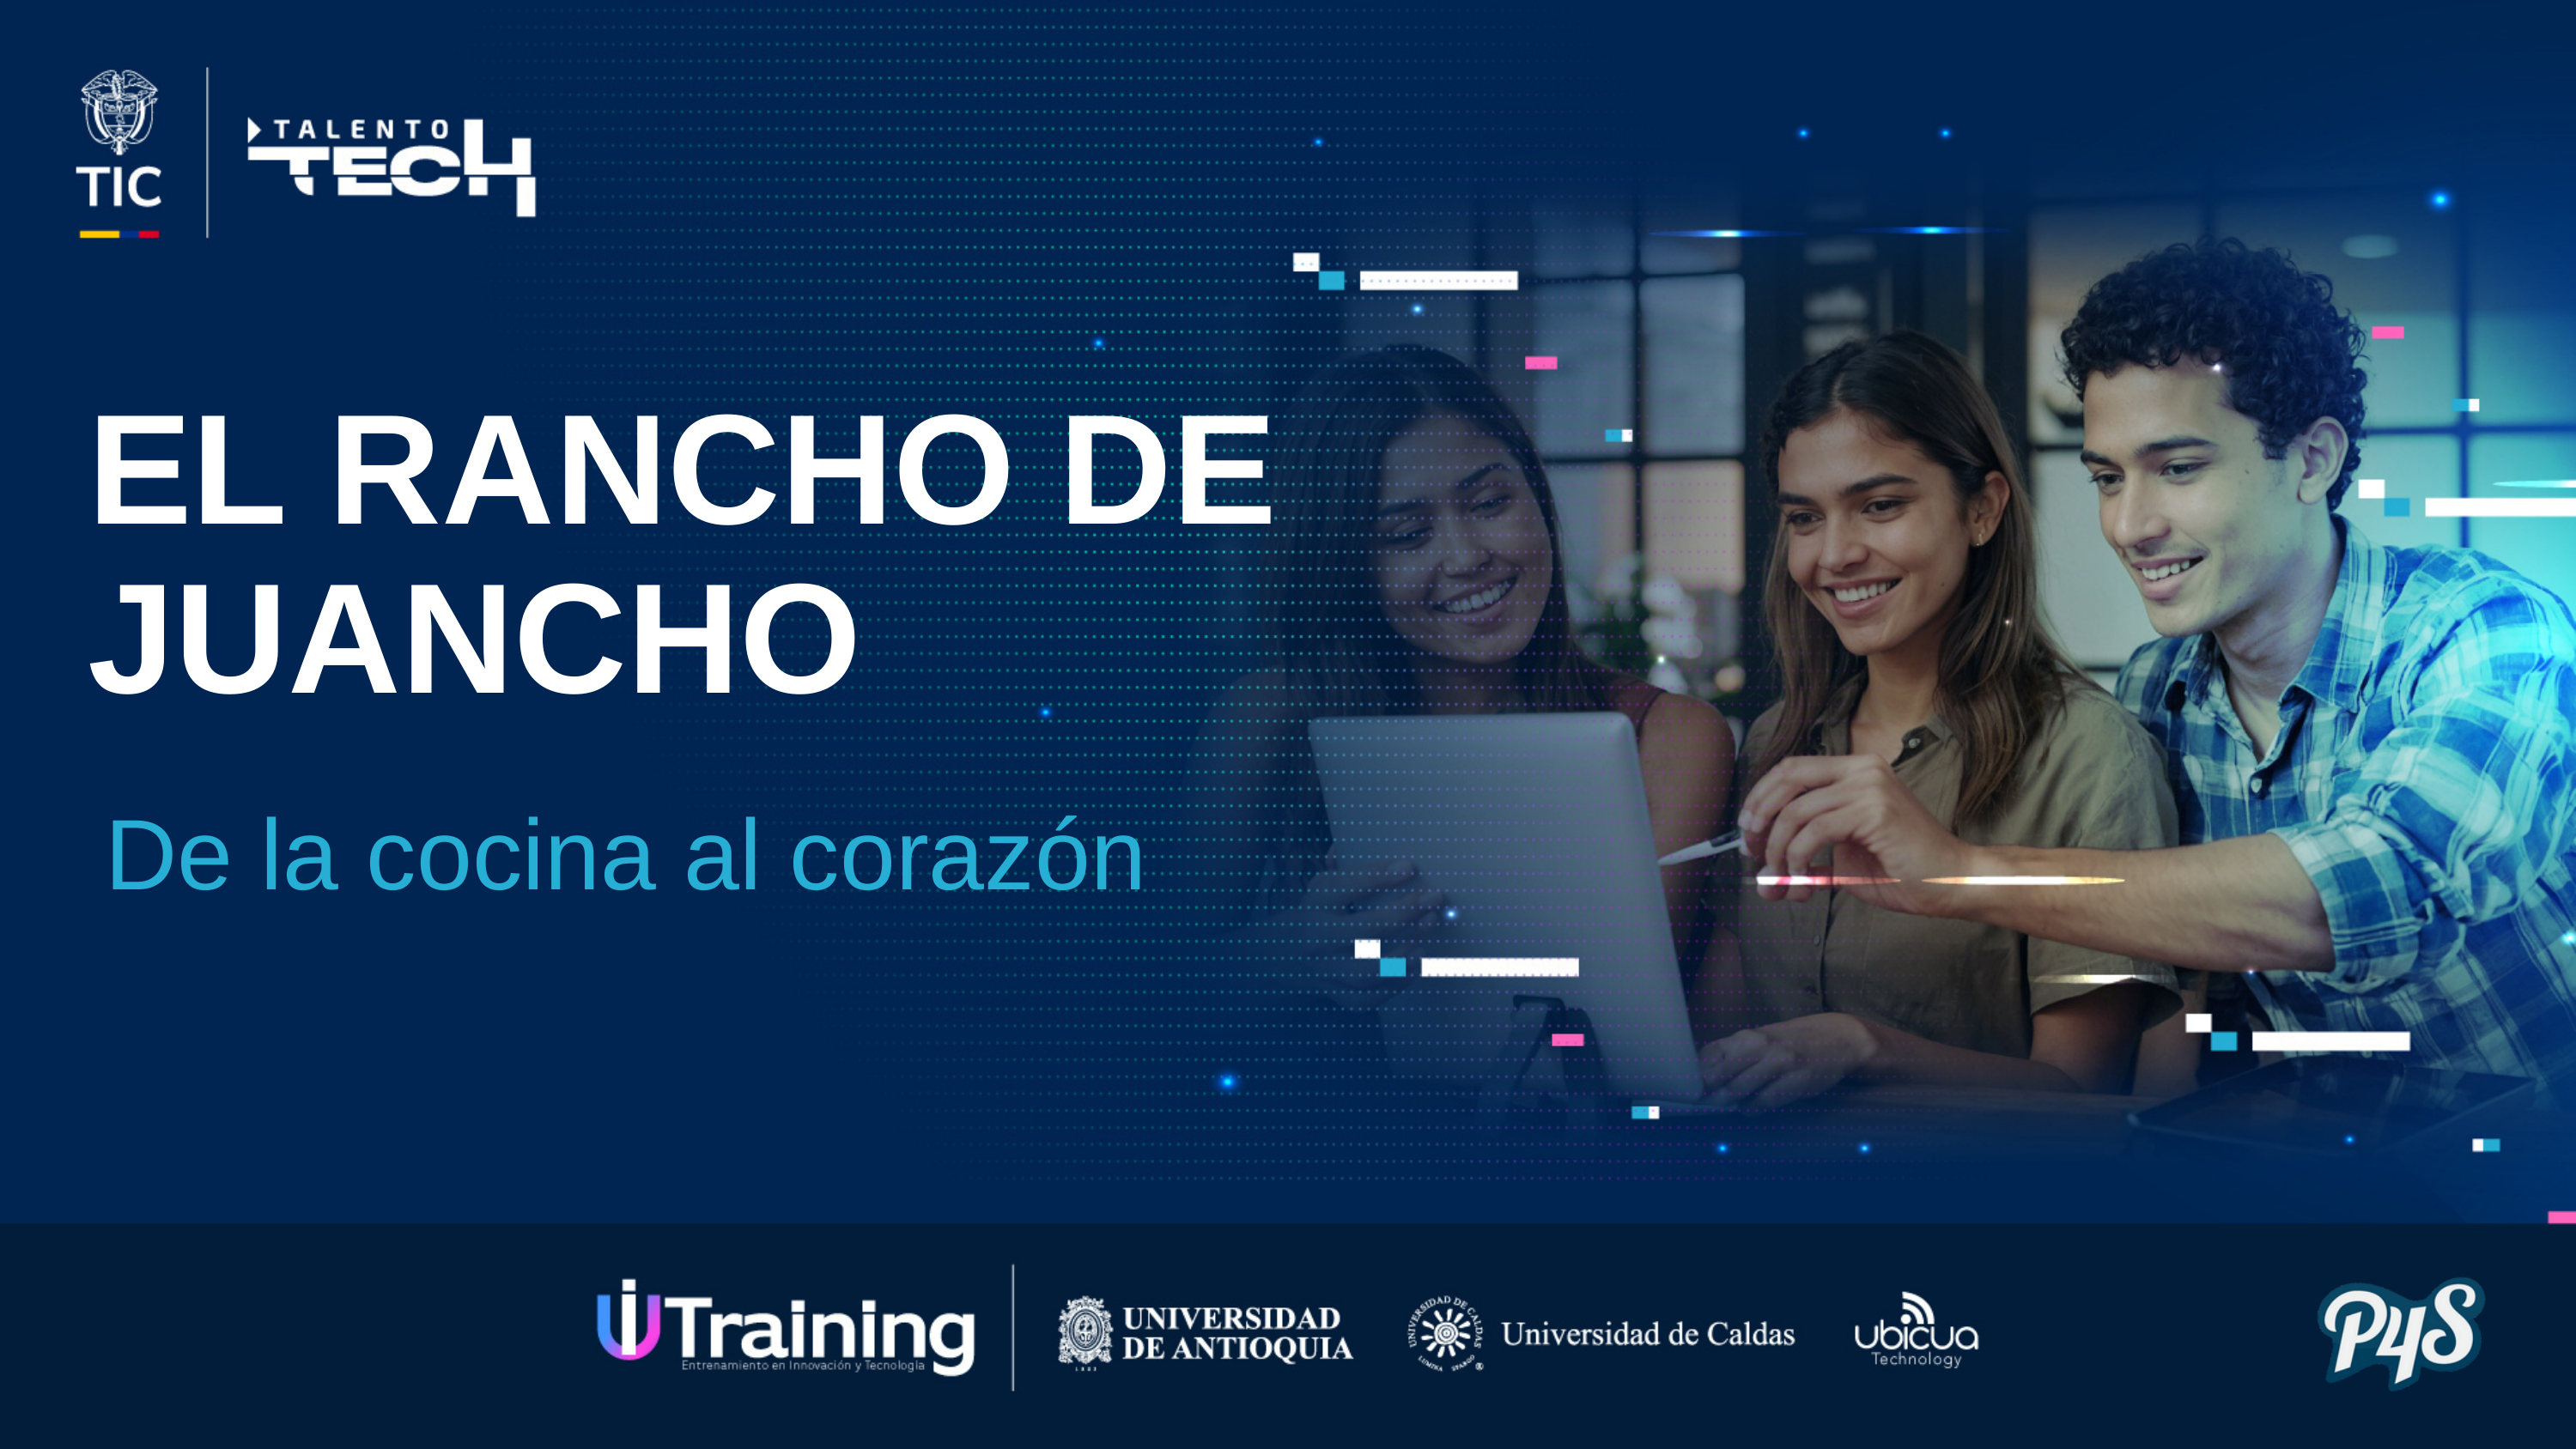

EL RANCHO DE JUANCHO
De la cocina al corazón